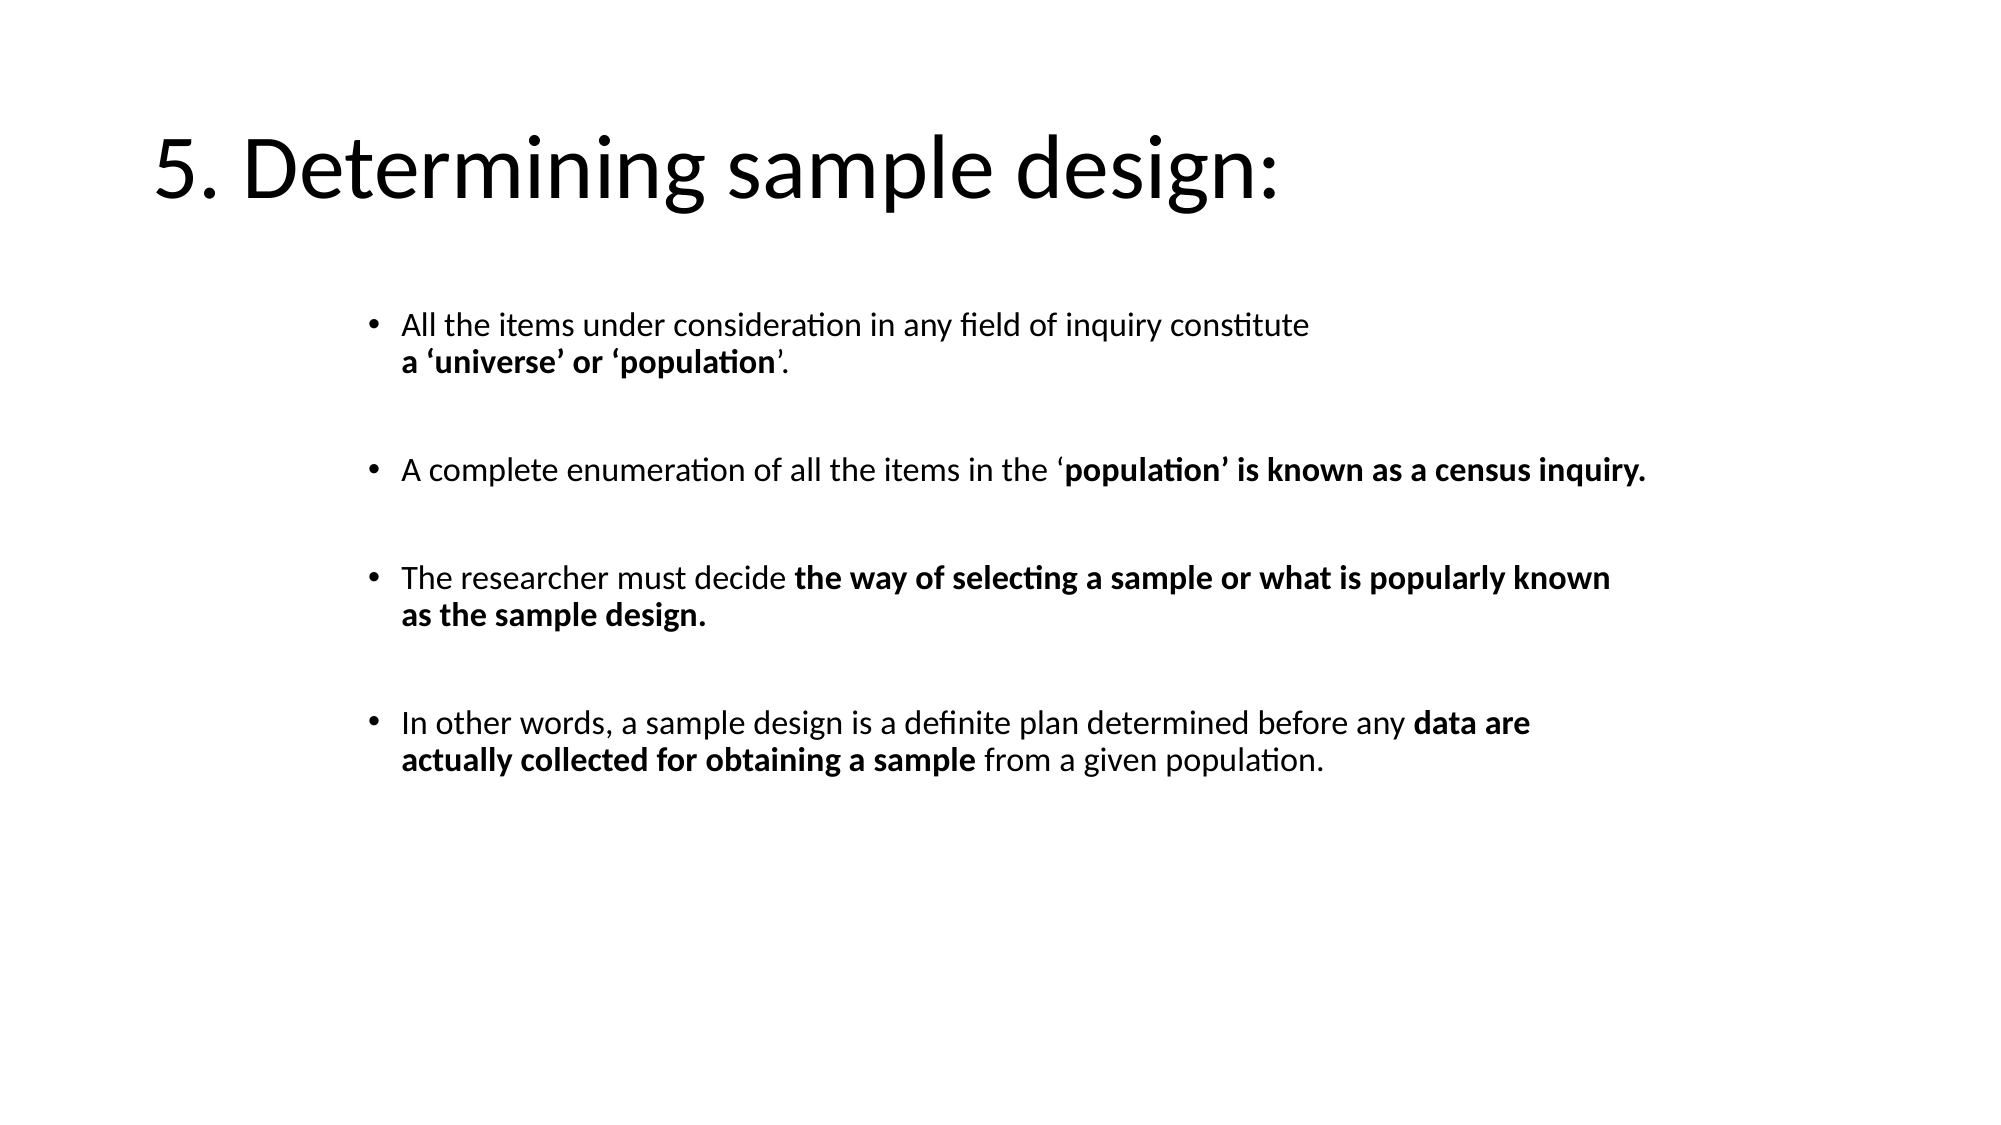

# 5. Determining sample design:
All the items under consideration in any field of inquiry constitute
a ‘universe’ or ‘population’.

A complete enumeration of all the items in the ‘population’ is known as a census inquiry.

The researcher must decide the way of selecting a sample or what is popularly known as the sample design.

In other words, a sample design is a definite plan determined before any data are actually collected for obtaining a sample from a given population.